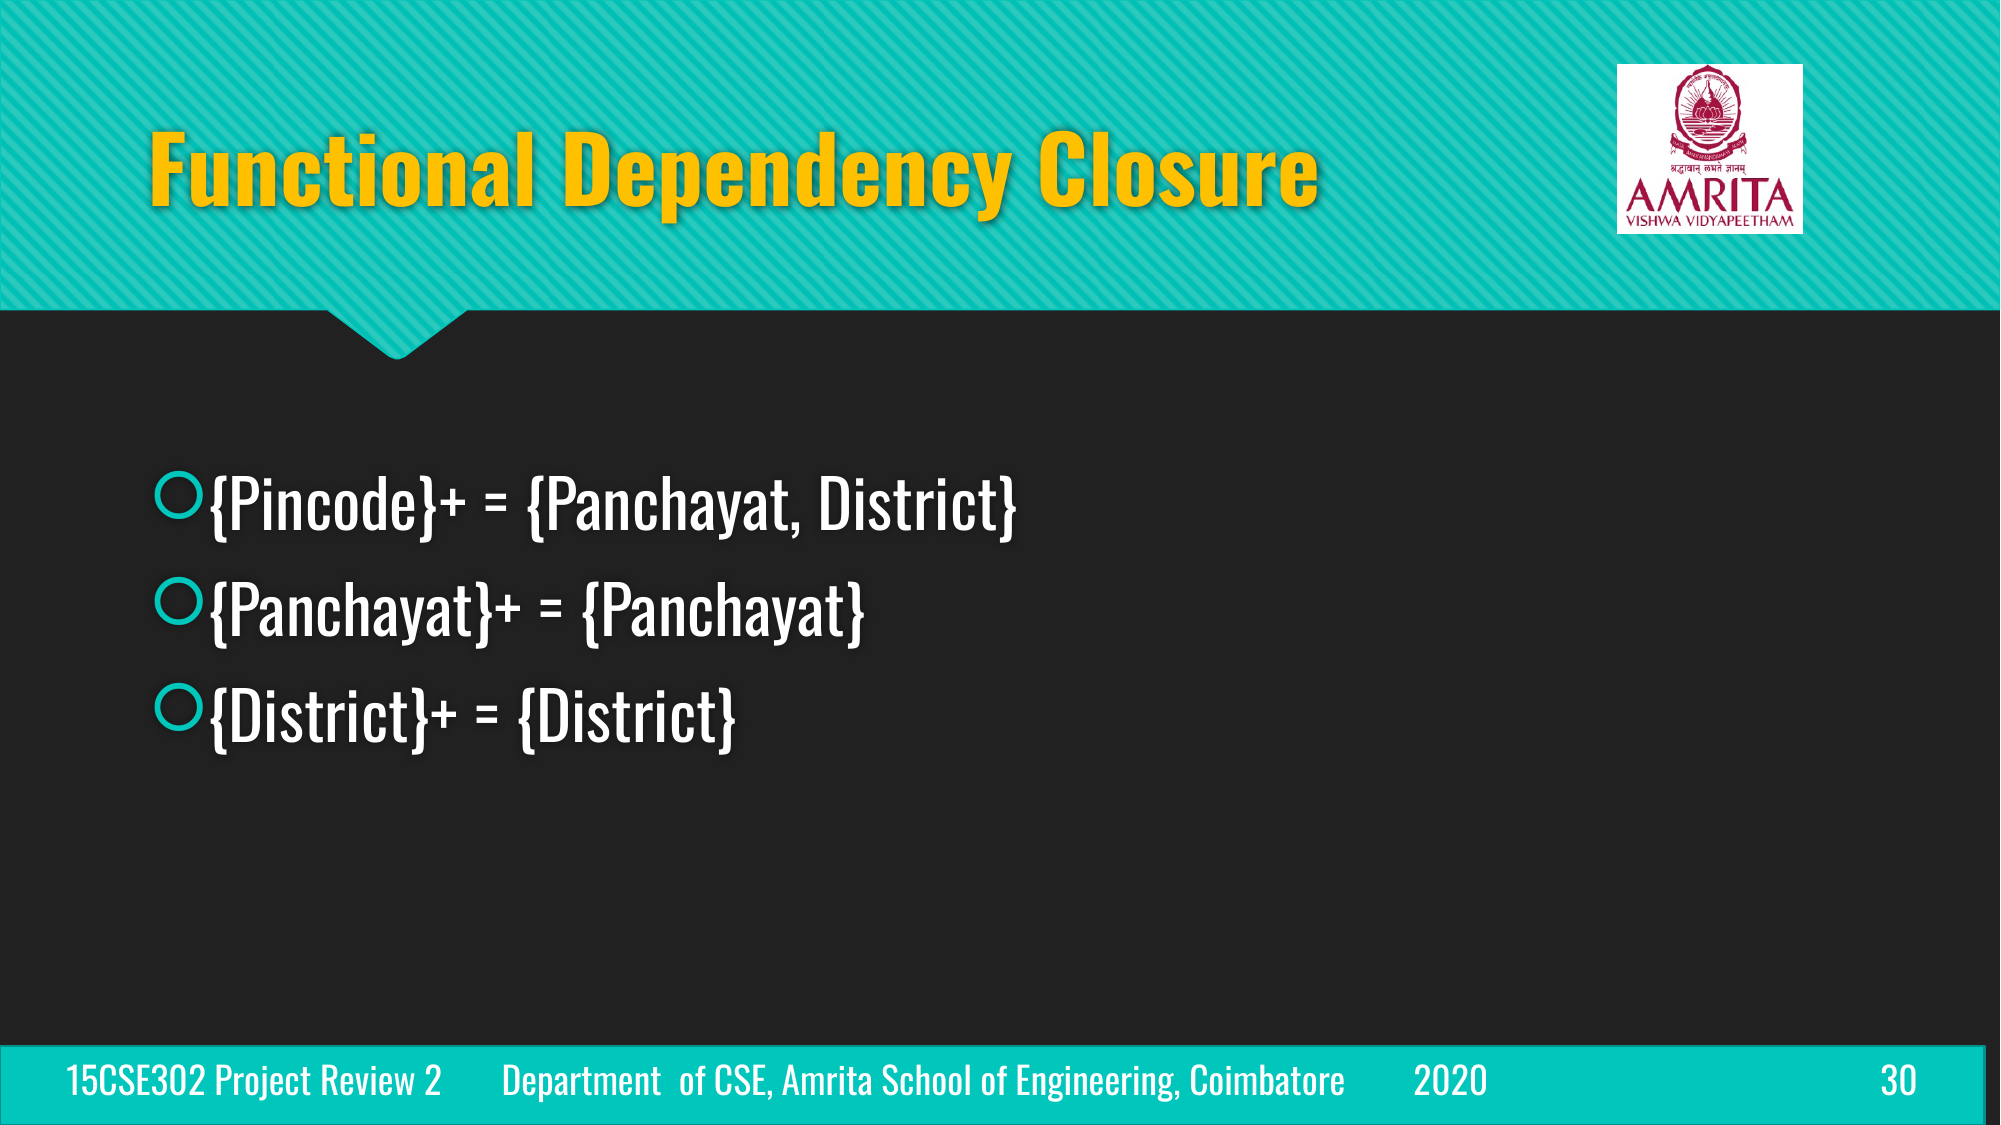

# Functional Dependency Closure
{Pincode}+ = {Panchayat, District}
{Panchayat}+ = {Panchayat}
{District}+ = {District}